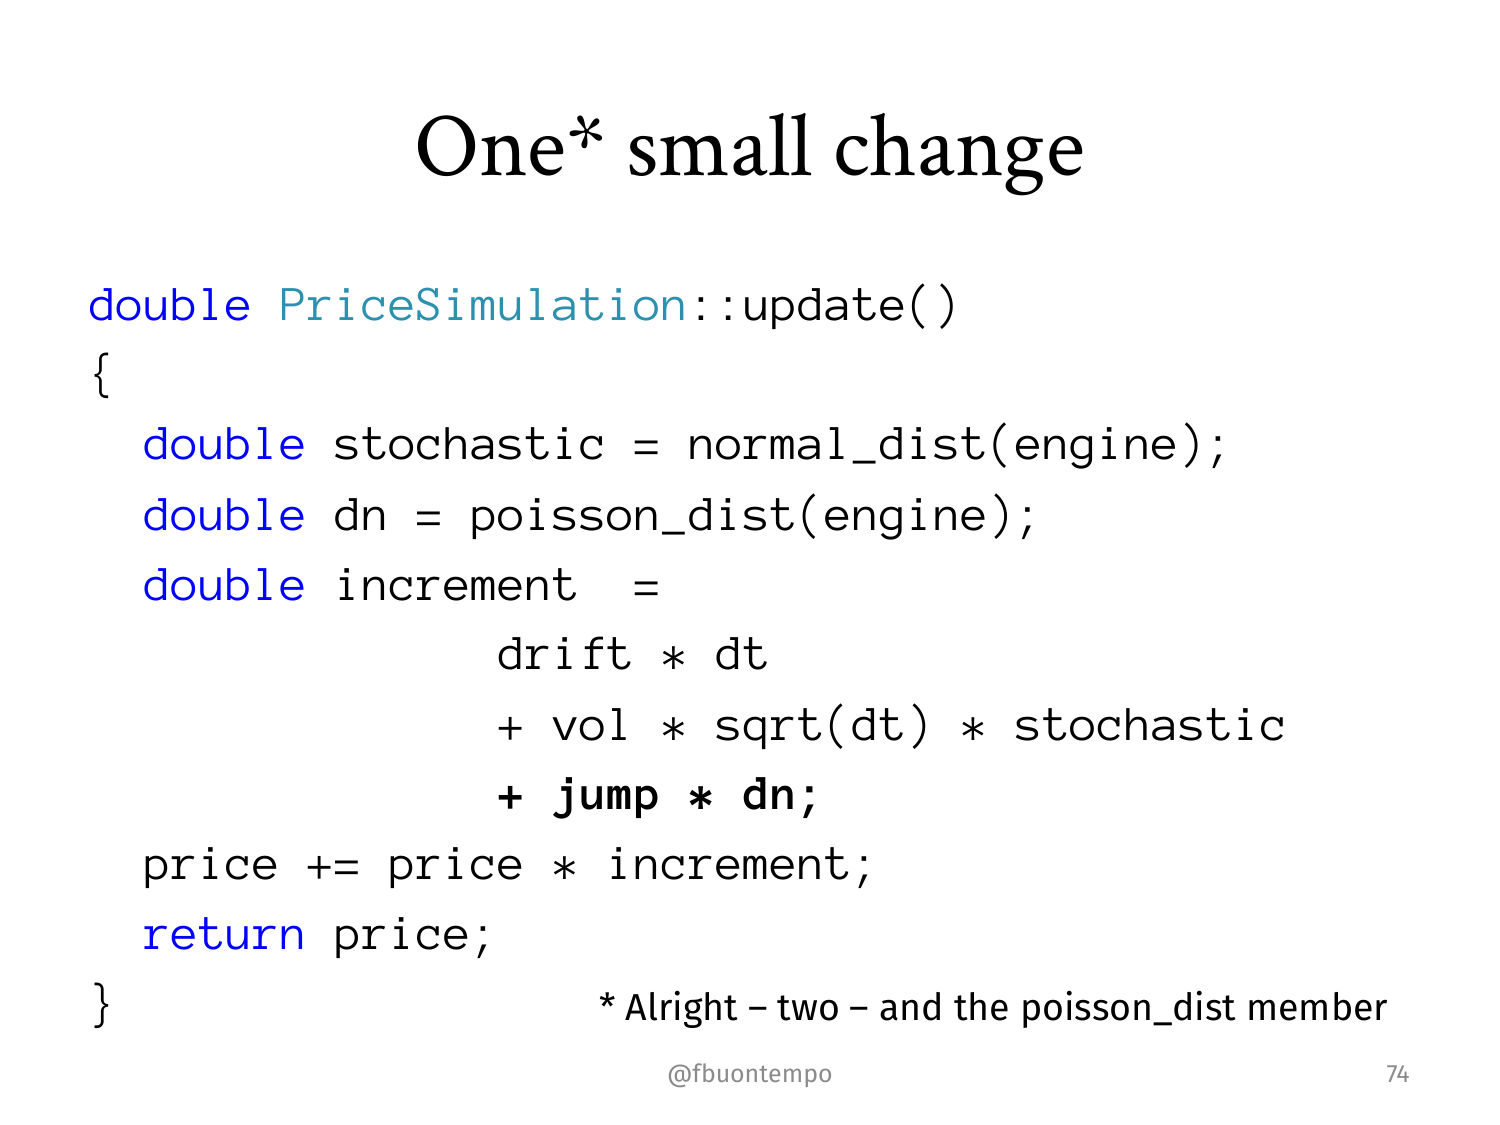

# One* small change
double PriceSimulation::update()
{
  double stochastic = normal_dist(engine);
  double dn = poisson_dist(engine);
  double increment  =
               drift * dt
               + vol * sqrt(dt) * stochastic
               + jump * dn;
  price += price * increment;
  return price;
}

* Alright – two – and the poisson_dist member
@fbuontempo
74